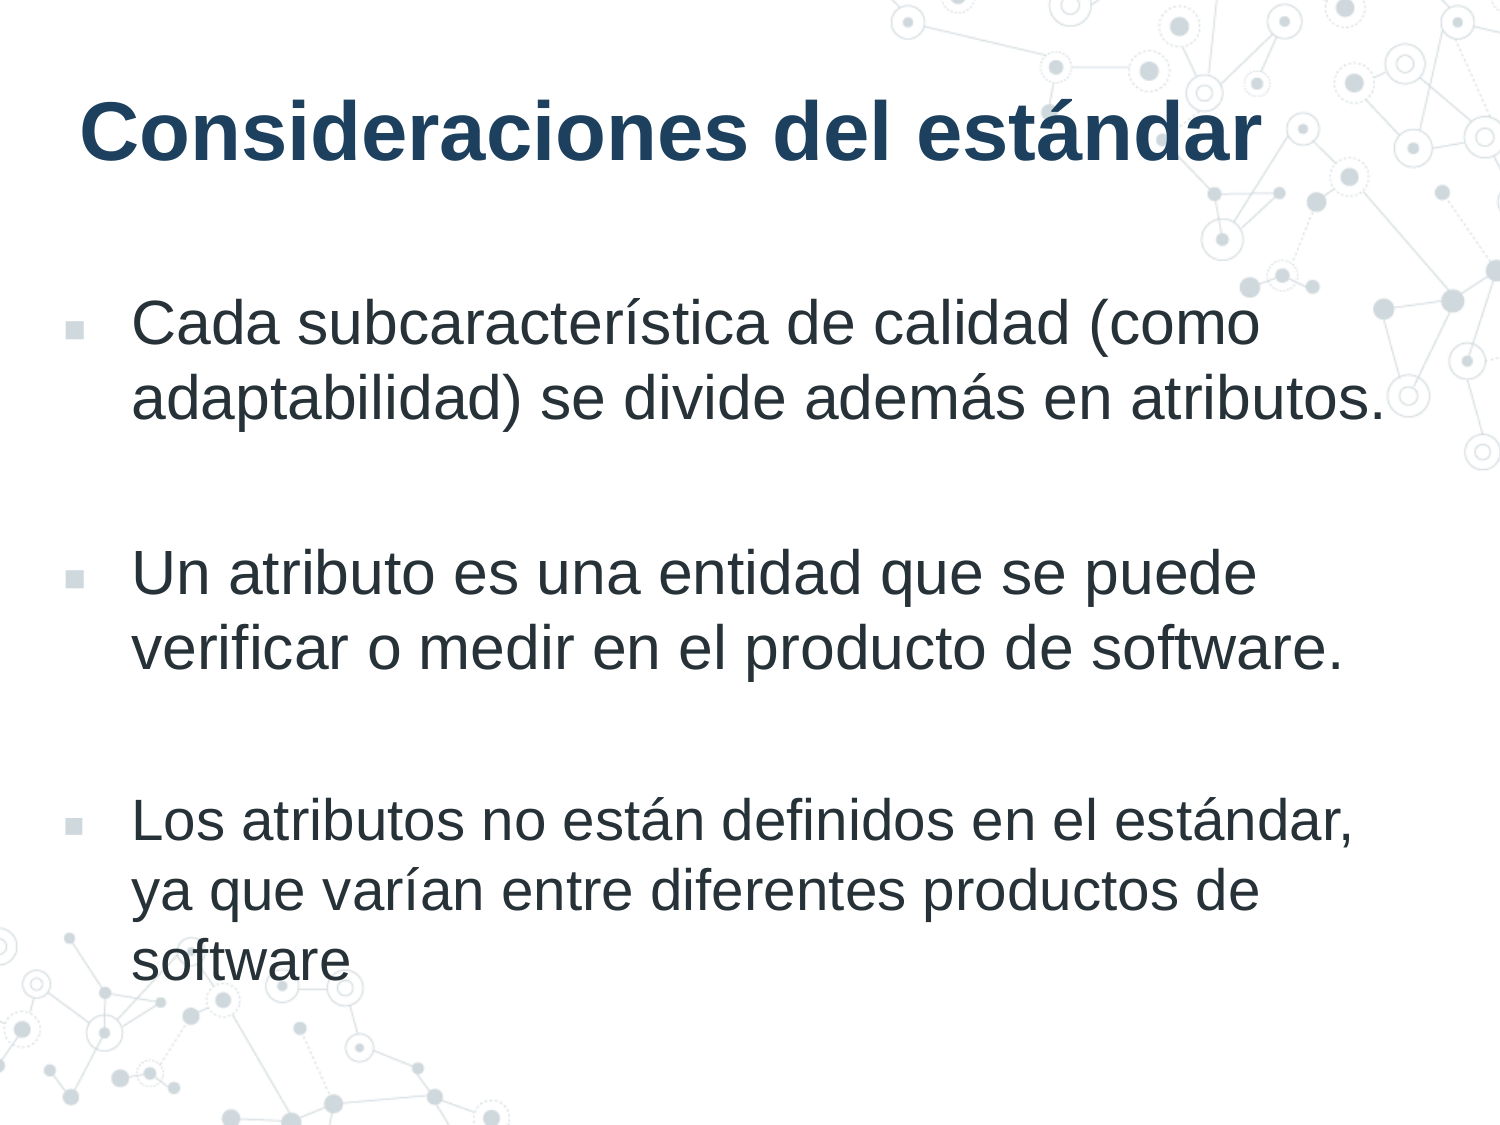

# Consideraciones del estándar
Cada subcaracterística de calidad (como adaptabilidad) se divide además en atributos.

Un atributo es una entidad que se puede verificar o medir en el producto de software.

Los atributos no están definidos en el estándar, ya que varían entre diferentes productos de software